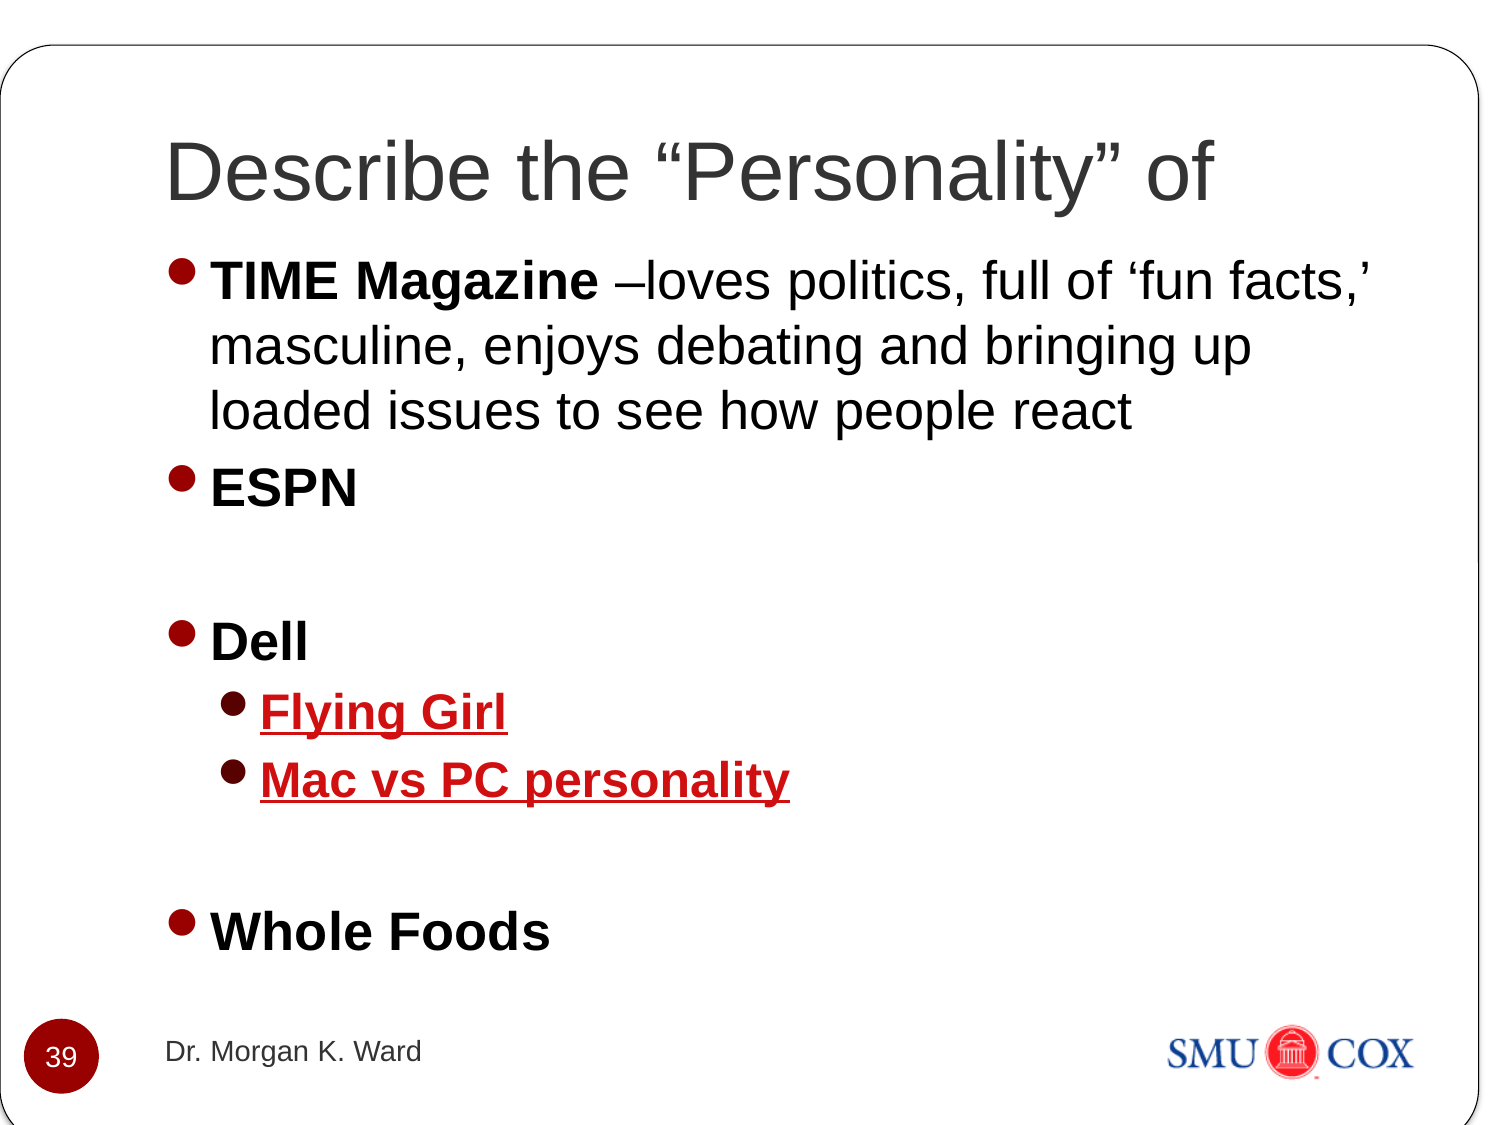

# Describe the “Personality” of
TIME Magazine –loves politics, full of ‘fun facts,’ masculine, enjoys debating and bringing up loaded issues to see how people react
ESPN

Dell
Flying Girl
Mac vs PC personality

Whole Foods
Dr. Morgan K. Ward
39